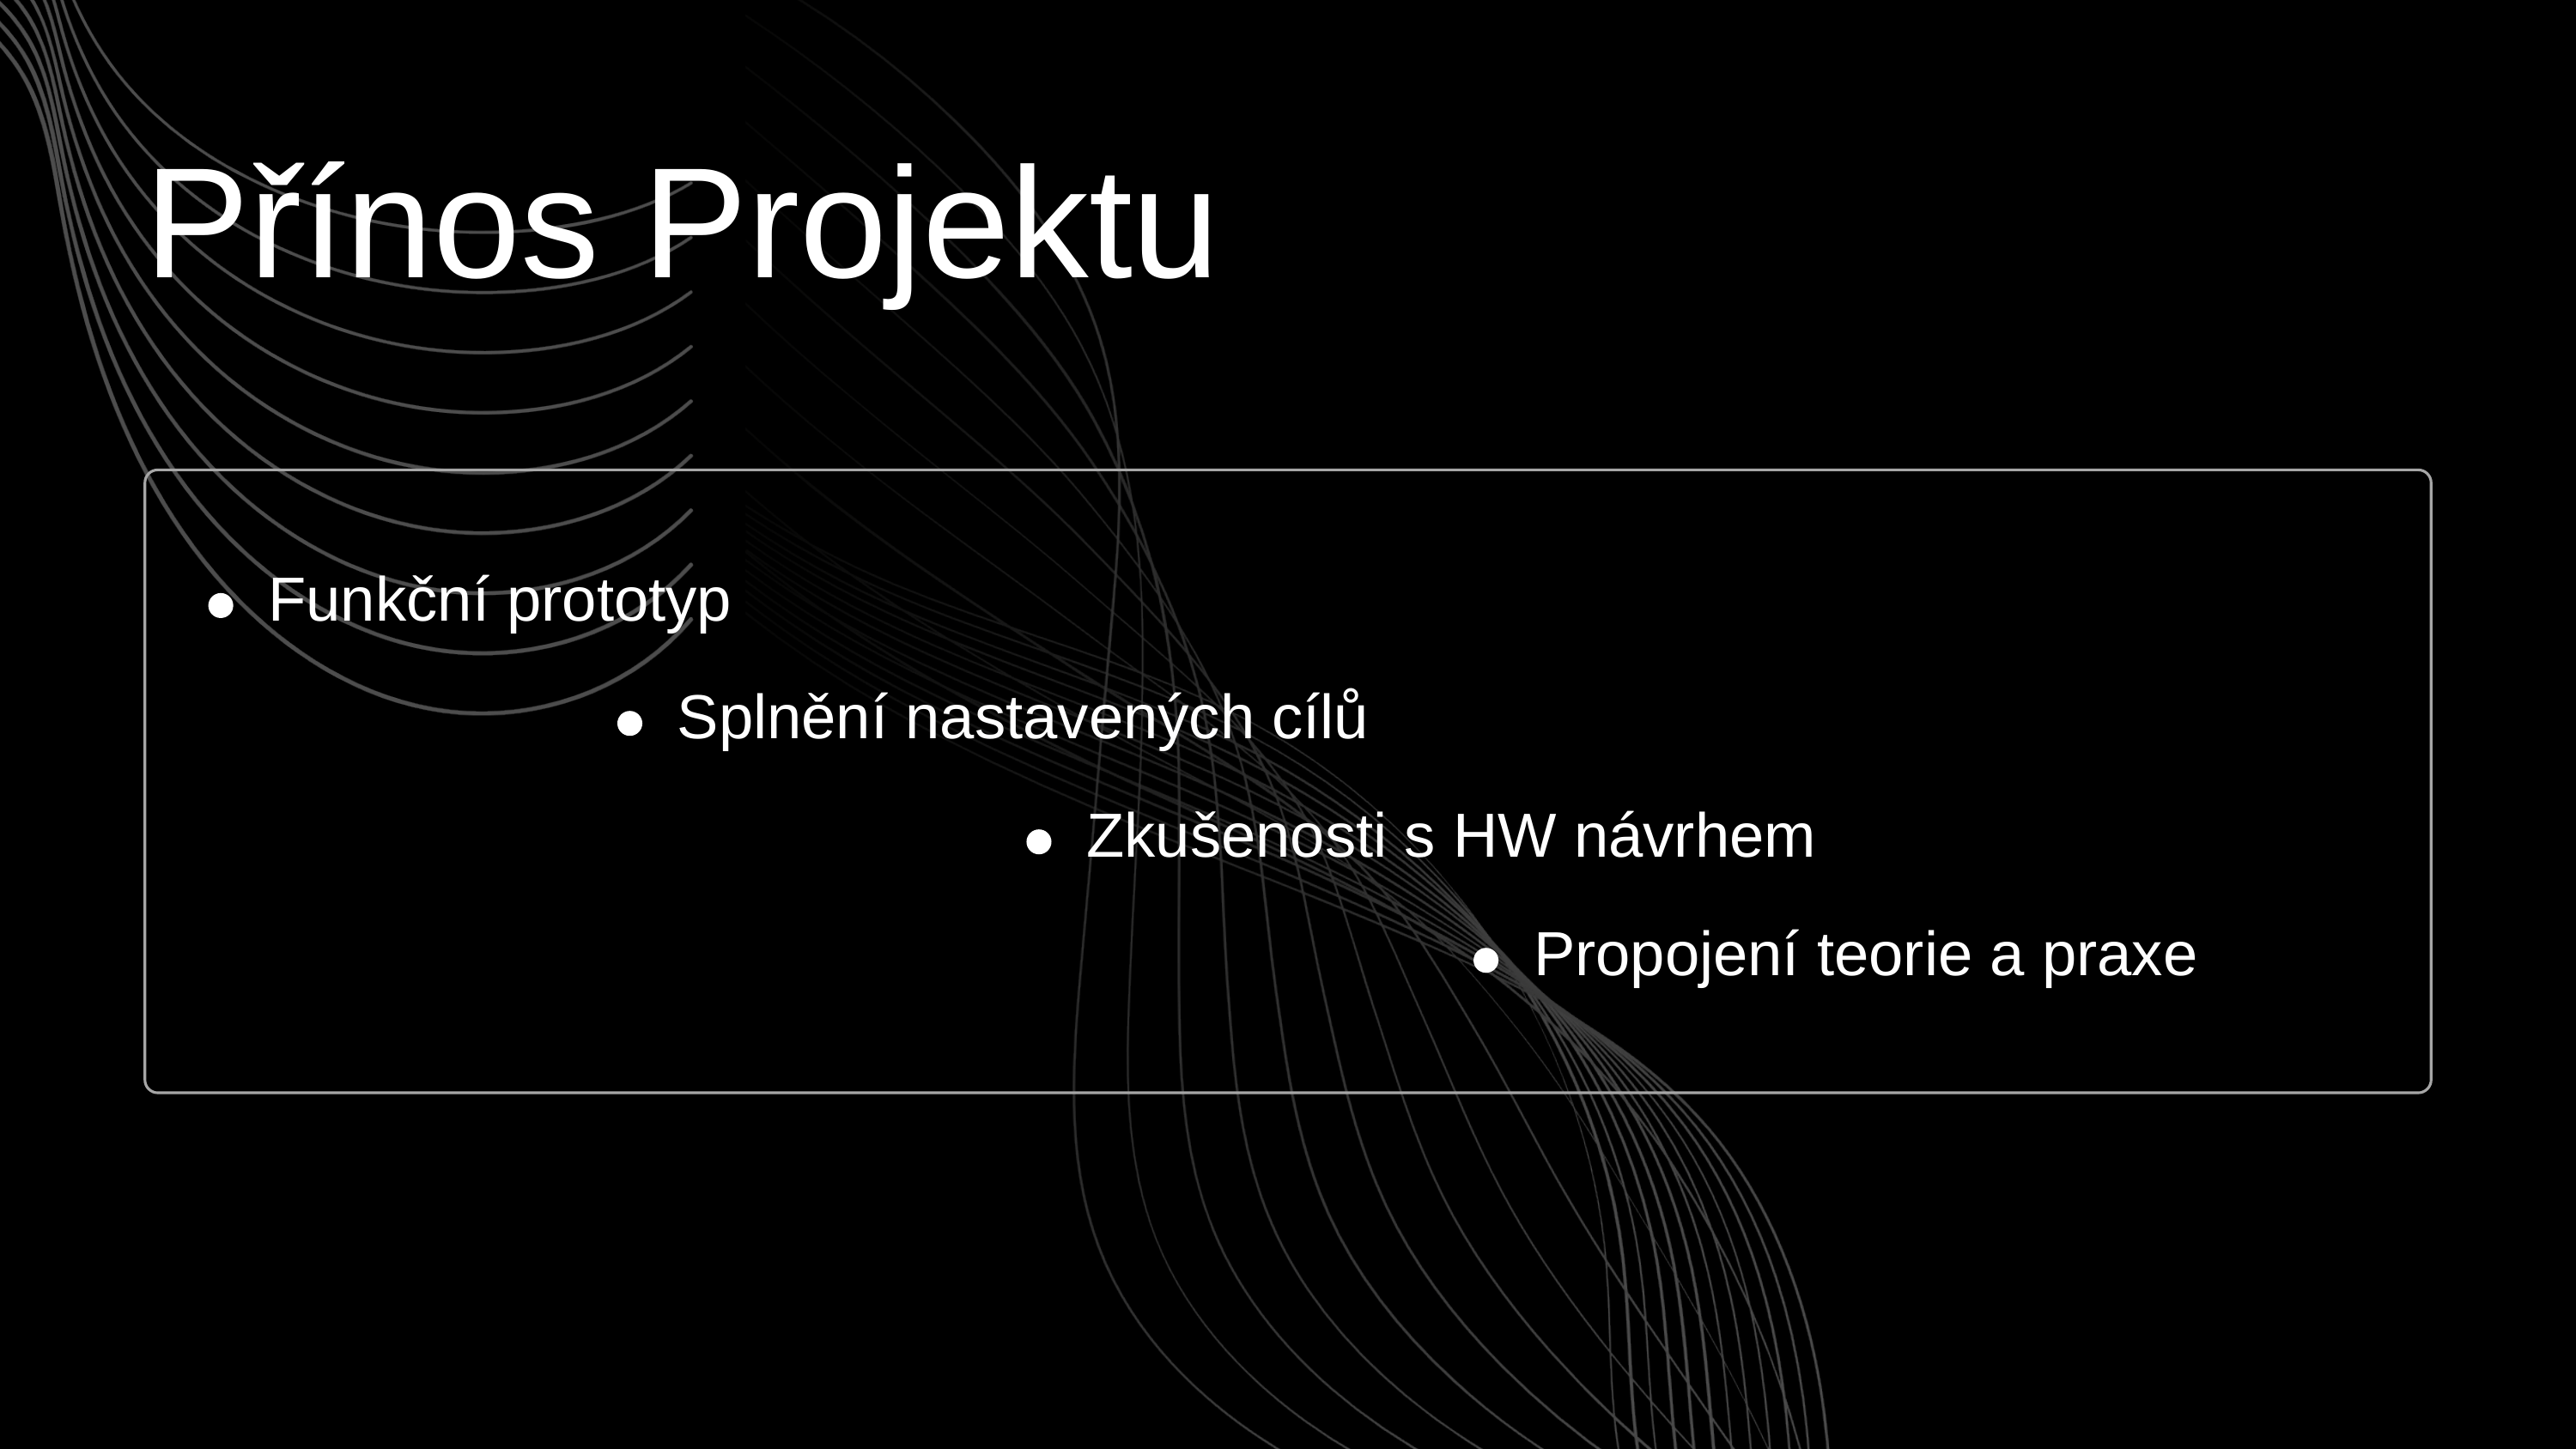

Prototyp → Produktová verze
Splnění zbylých cílů
Herní módy
Vlastní PCB

Přínos Projektu

Funkční prototyp

Splnění nastavených cílů

Zkušenosti s HW návrhem

Propojení teorie a praxe

Možný další rozvoj